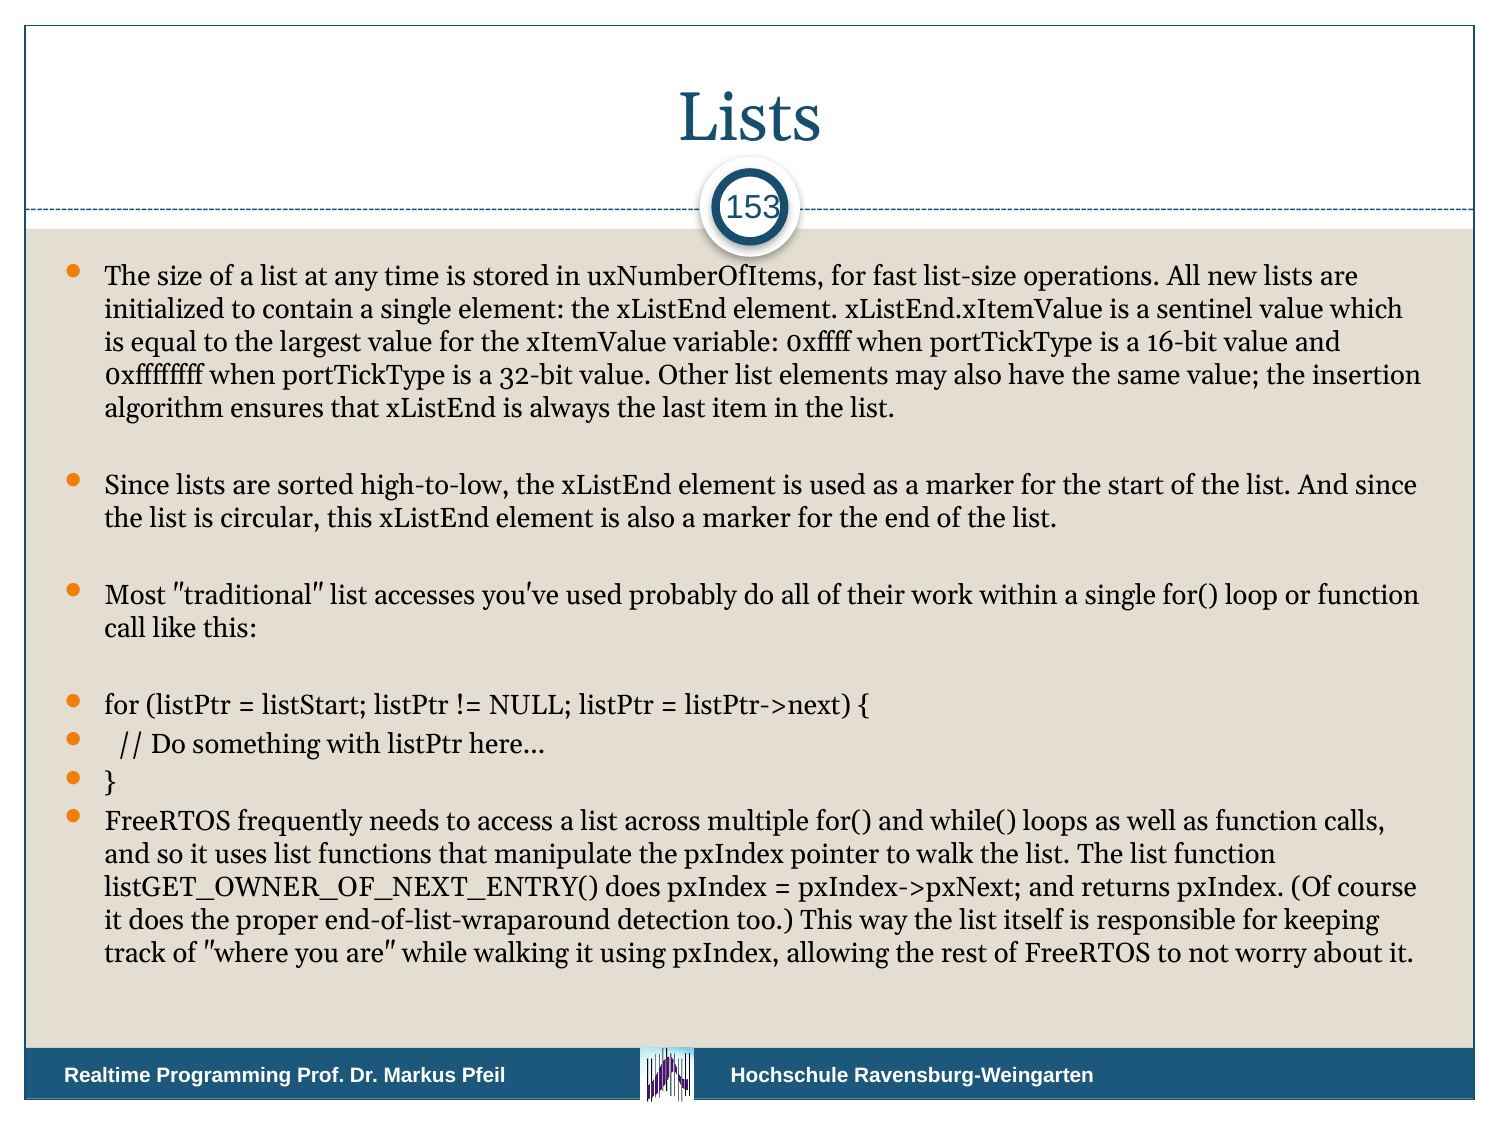

# Lists
153
The size of a list at any time is stored in uxNumberOfItems, for fast list-size operations. All new lists are initialized to contain a single element: the xListEnd element. xListEnd.xItemValue is a sentinel value which is equal to the largest value for the xItemValue variable: 0xffff when portTickType is a 16-bit value and 0xffffffff when portTickType is a 32-bit value. Other list elements may also have the same value; the insertion algorithm ensures that xListEnd is always the last item in the list.

Since lists are sorted high-to-low, the xListEnd element is used as a marker for the start of the list. And since the list is circular, this xListEnd element is also a marker for the end of the list.

Most "traditional" list accesses you've used probably do all of their work within a single for() loop or function call like this:

for (listPtr = listStart; listPtr != NULL; listPtr = listPtr->next) {
  // Do something with listPtr here...
}
FreeRTOS frequently needs to access a list across multiple for() and while() loops as well as function calls, and so it uses list functions that manipulate the pxIndex pointer to walk the list. The list function listGET_OWNER_OF_NEXT_ENTRY() does pxIndex = pxIndex->pxNext; and returns pxIndex. (Of course it does the proper end-of-list-wraparound detection too.) This way the list itself is responsible for keeping track of "where you are" while walking it using pxIndex, allowing the rest of FreeRTOS to not worry about it.
Realtime Programming Prof. Dr. Markus Pfeil